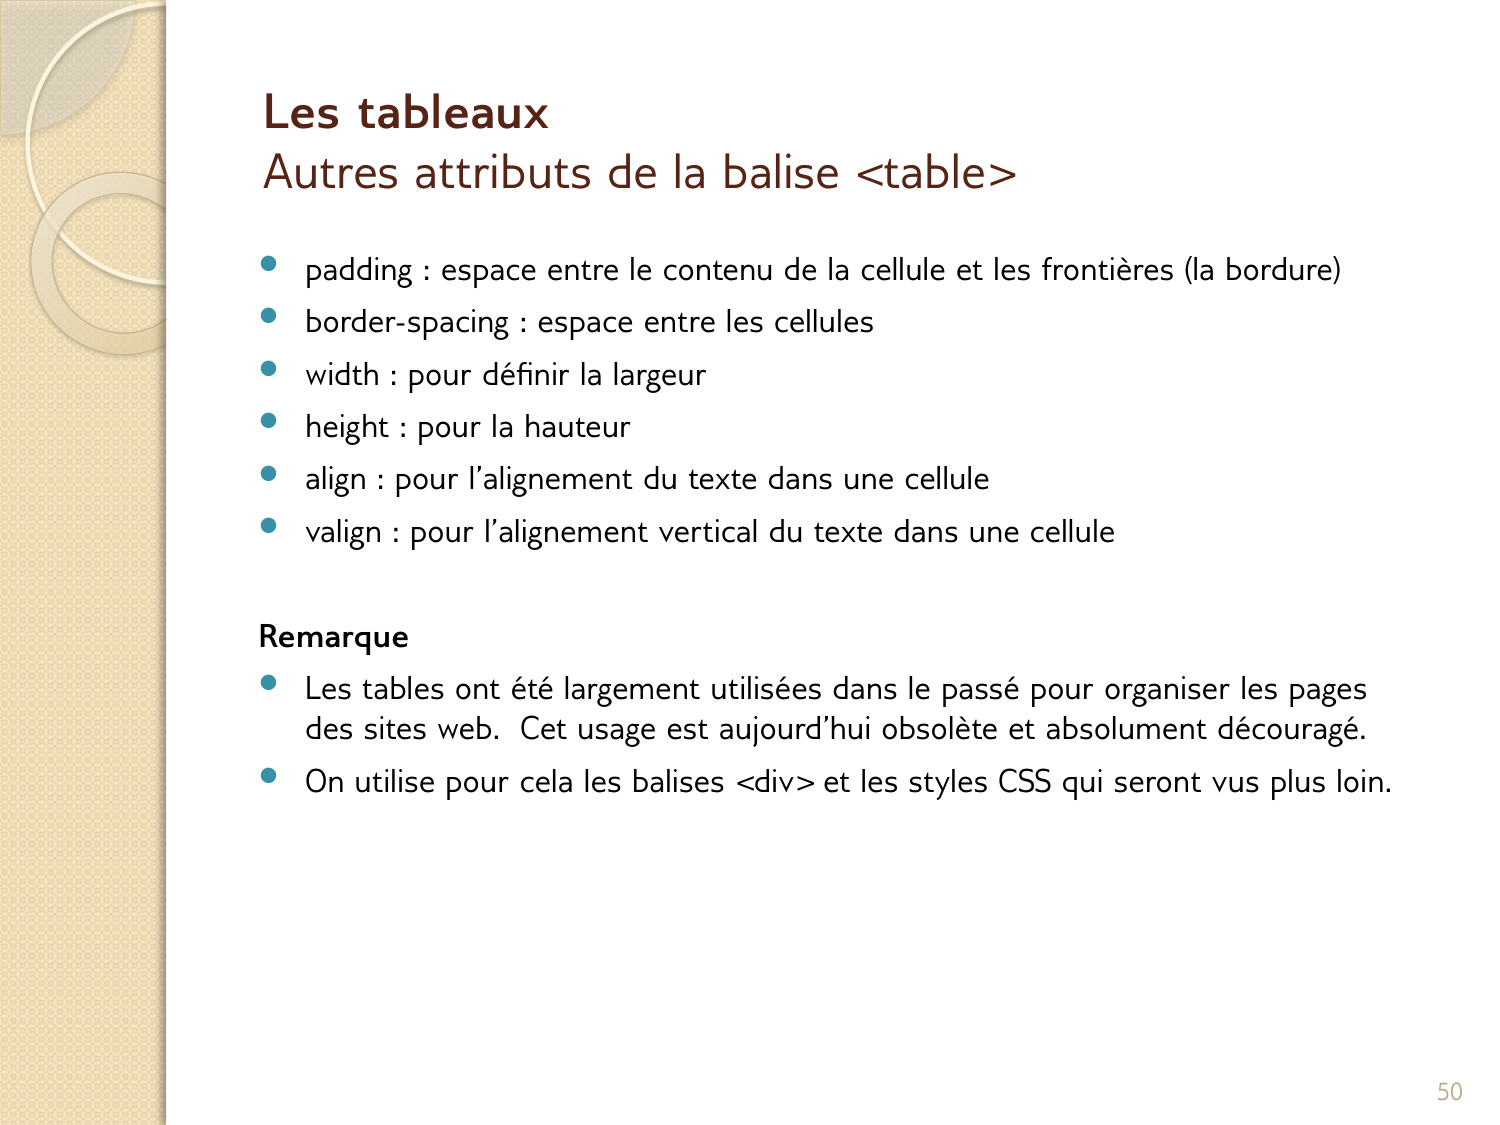

# Les tableaux Autres attributs de la balise <table>
padding : espace entre le contenu de la cellule et les frontières (la bordure)
border-spacing : espace entre les cellules
width : pour définir la largeur
height : pour la hauteur
align : pour l’alignement du texte dans une cellule
valign : pour l’alignement vertical du texte dans une cellule

Remarque
Les tables ont été largement utilisées dans le passé pour organiser les pages des sites web.  Cet usage est aujourd’hui obsolète et absolument découragé.
On utilise pour cela les balises <div> et les styles CSS qui seront vus plus loin.

50